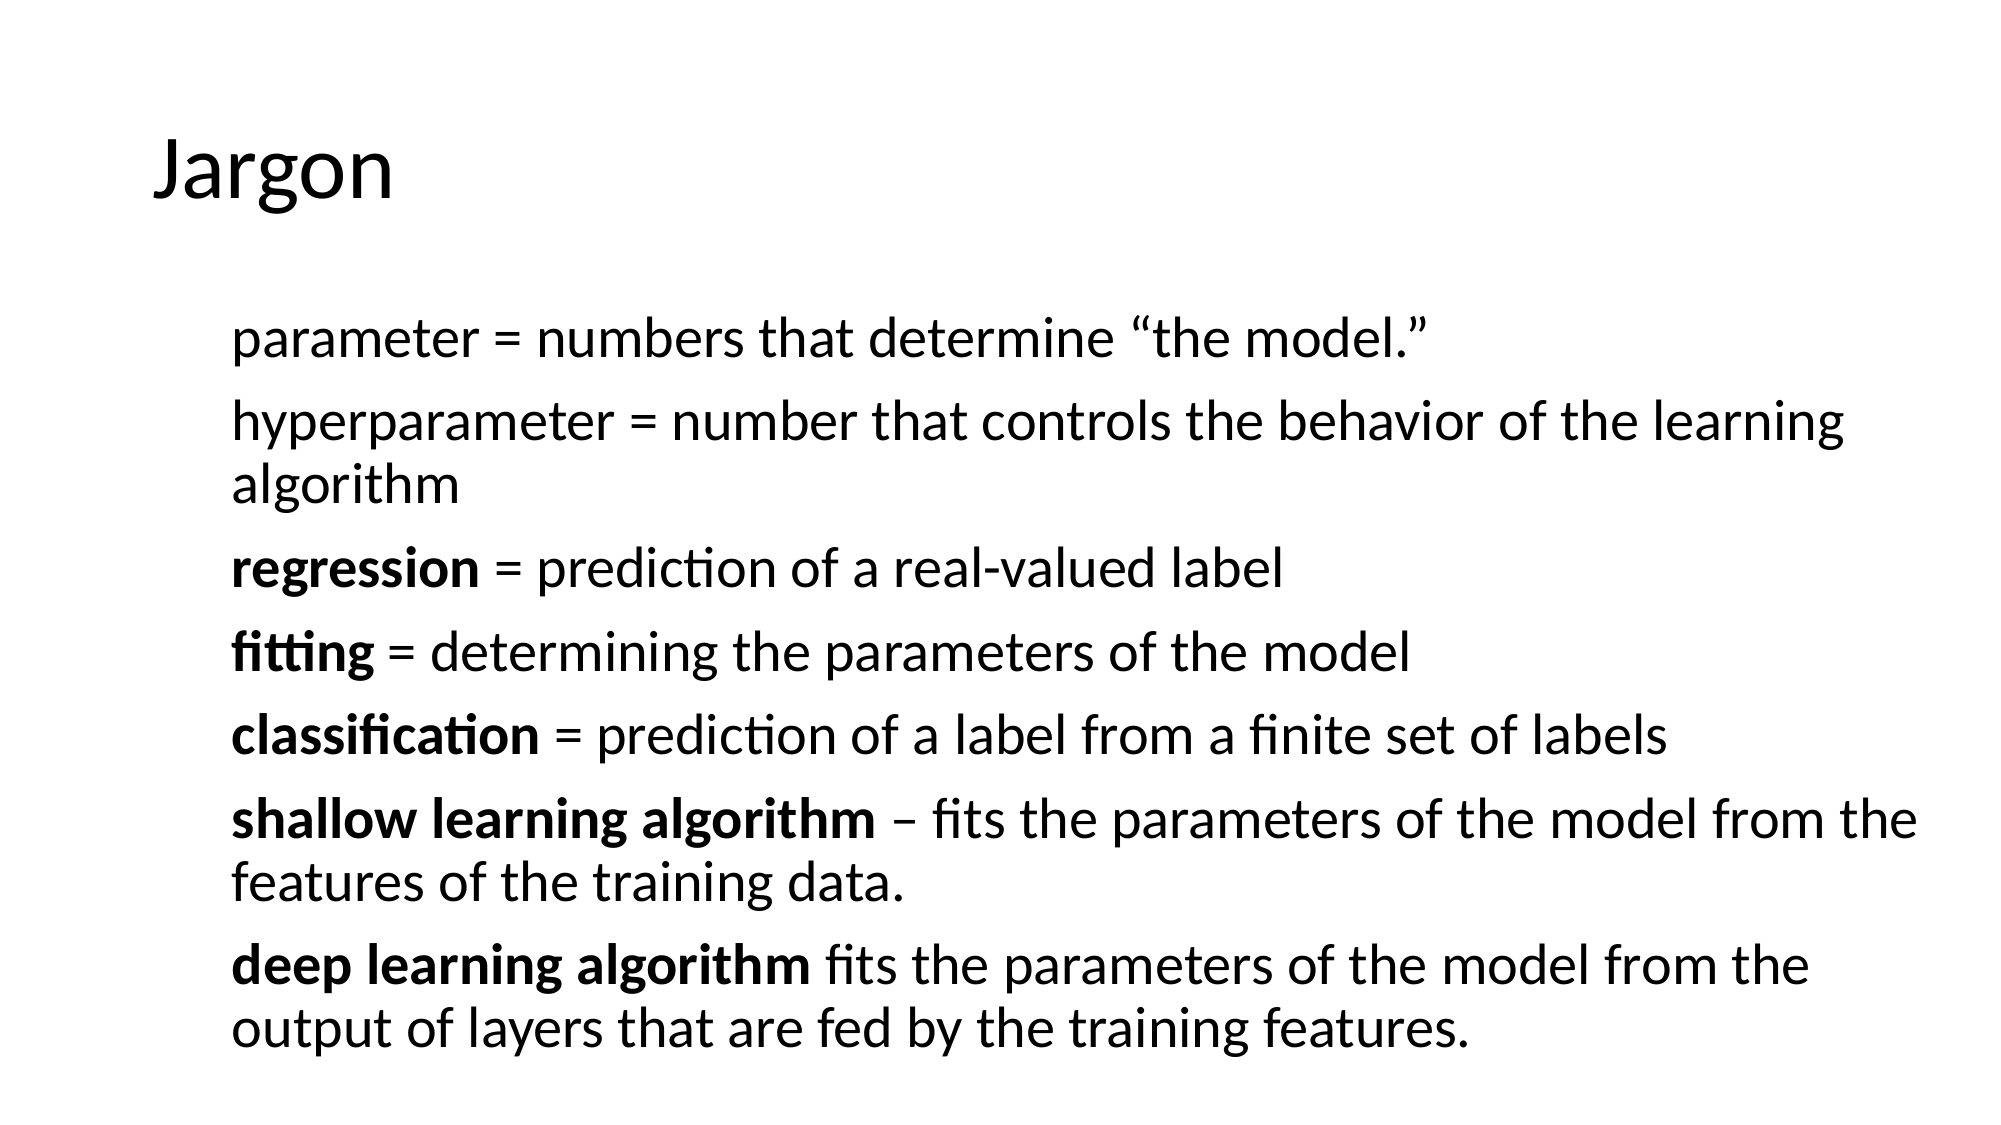

# Jargon
parameter = numbers that determine “the model.”
hyperparameter = number that controls the behavior of the learning algorithm
regression = prediction of a real-valued label
fitting = determining the parameters of the model
classification = prediction of a label from a finite set of labels
shallow learning algorithm – fits the parameters of the model from the features of the training data.
deep learning algorithm fits the parameters of the model from the output of layers that are fed by the training features.